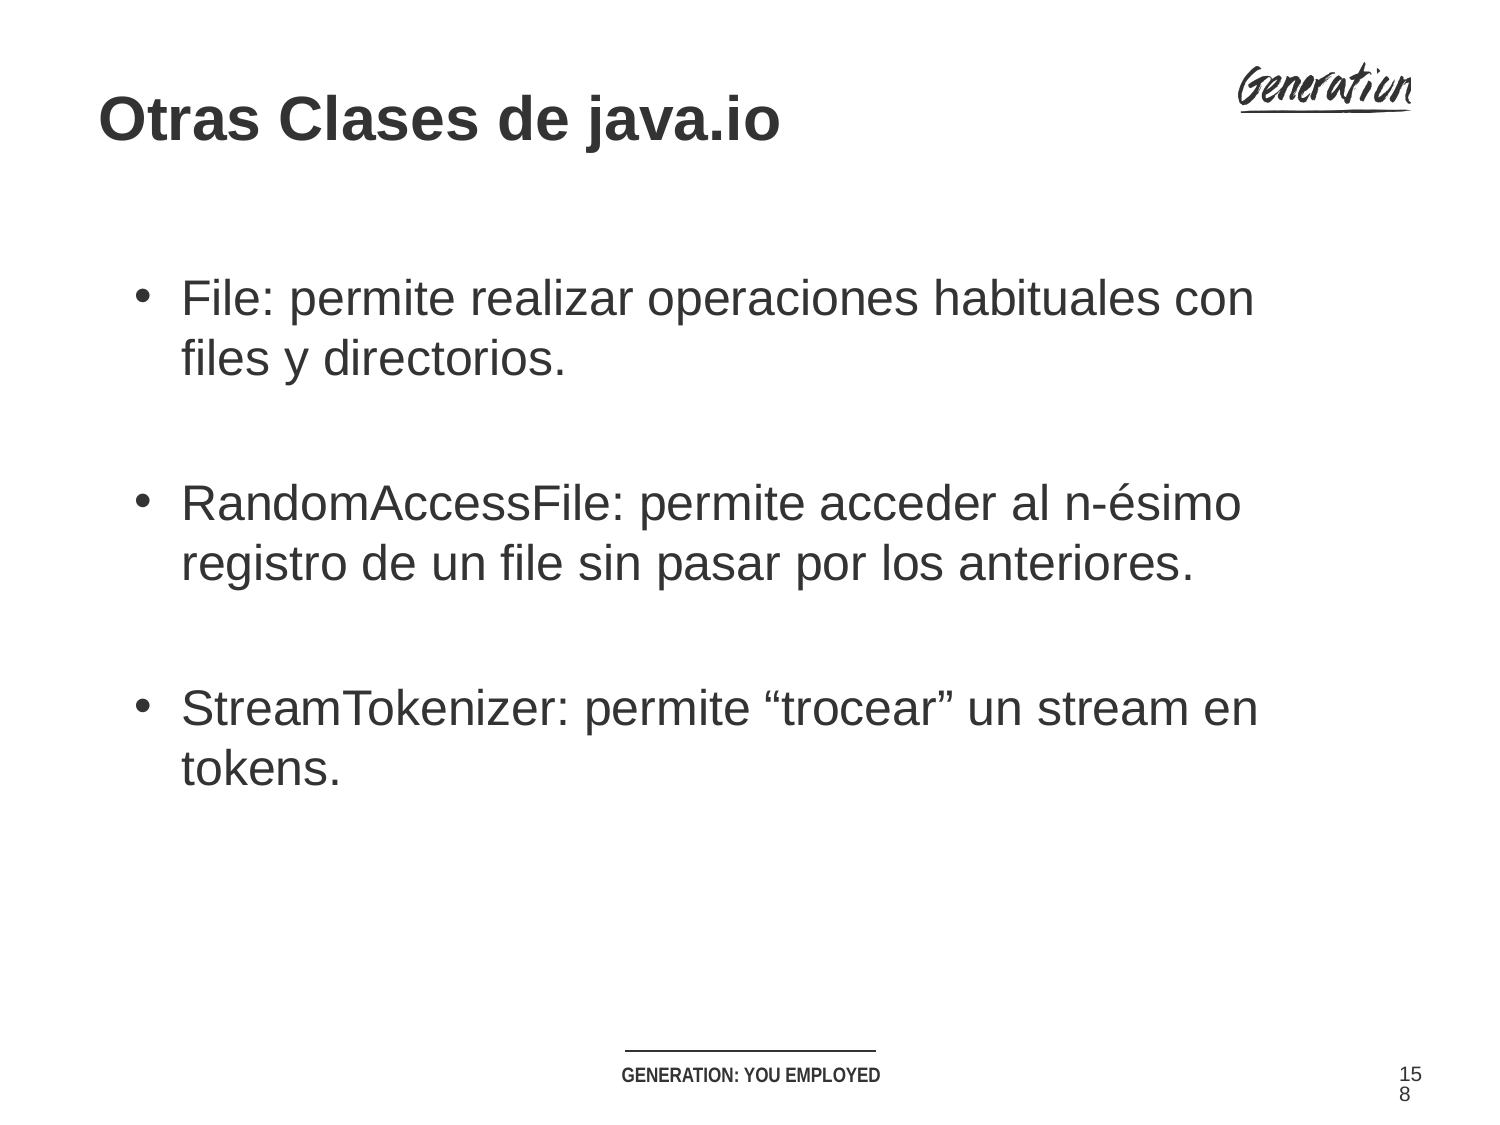

Otras Clases de java.io
File: permite realizar operaciones habituales con files y directorios.

RandomAccessFile: permite acceder al n-ésimo registro de un file sin pasar por los anteriores.

StreamTokenizer: permite “trocear” un stream en tokens.